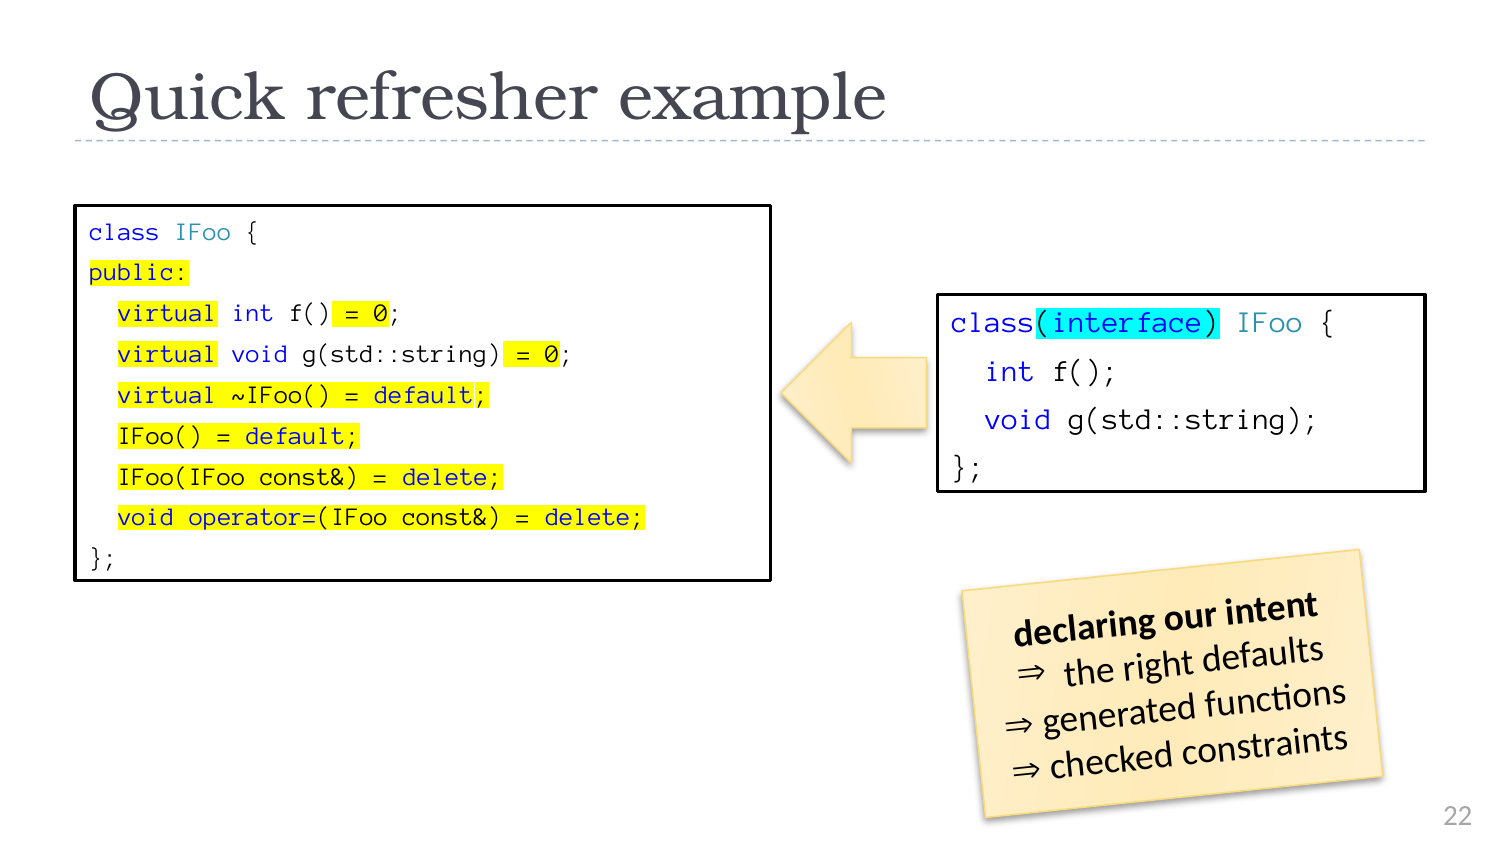

# Quick refresher example
class IFoo {
public:
  virtual int f() = 0;
  virtual void g(std::string) = 0;
  virtual ~IFoo() = default;
  IFoo() = default;
  IFoo(IFoo const&) = delete;
  void operator=(IFoo const&) = delete;
};
class(interface) IFoo {
  int f();
  void g(std::string);
};

declaring our intent
the right defaults
⇒ generated functions
⇒ checked constraints
22